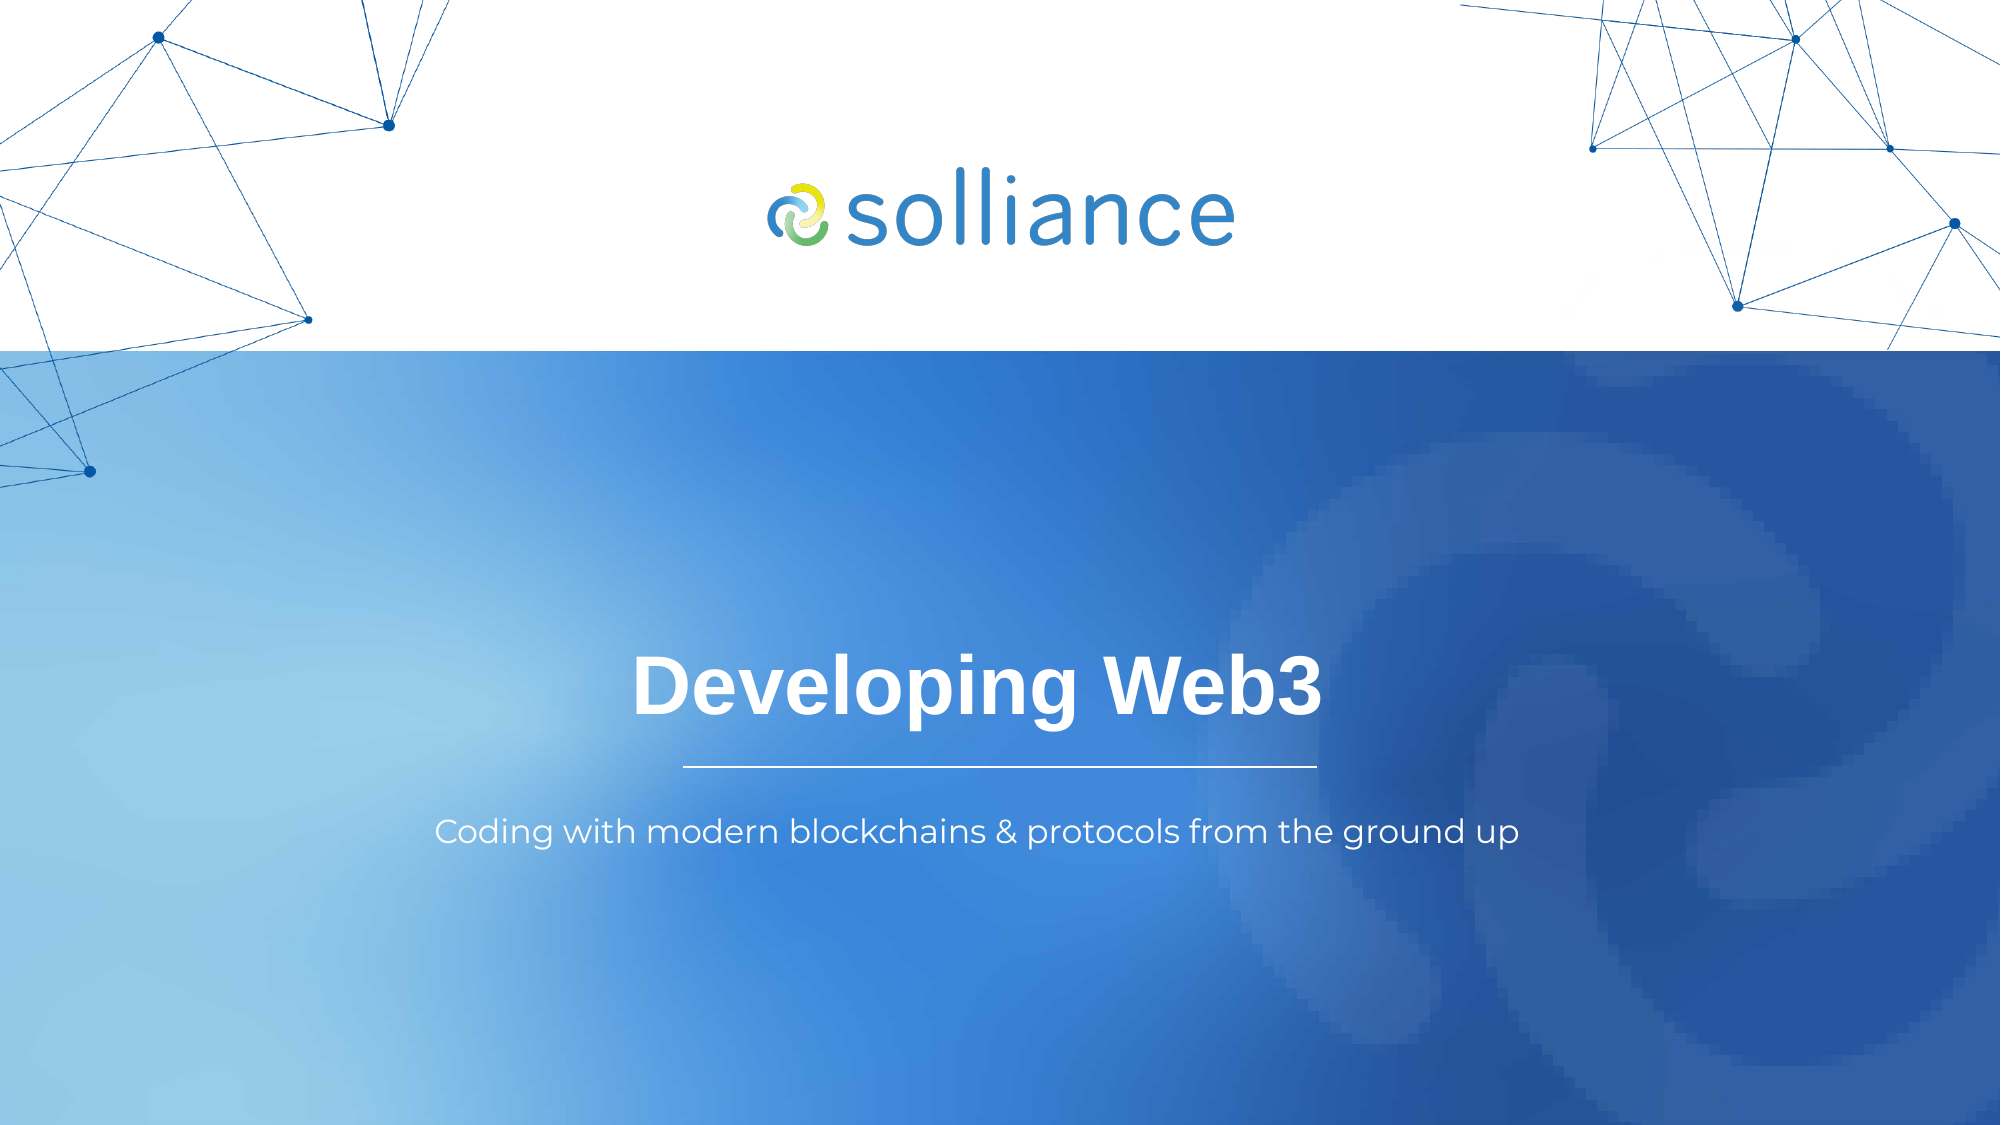

# Developing Web3
Coding with modern blockchains & protocols from the ground up